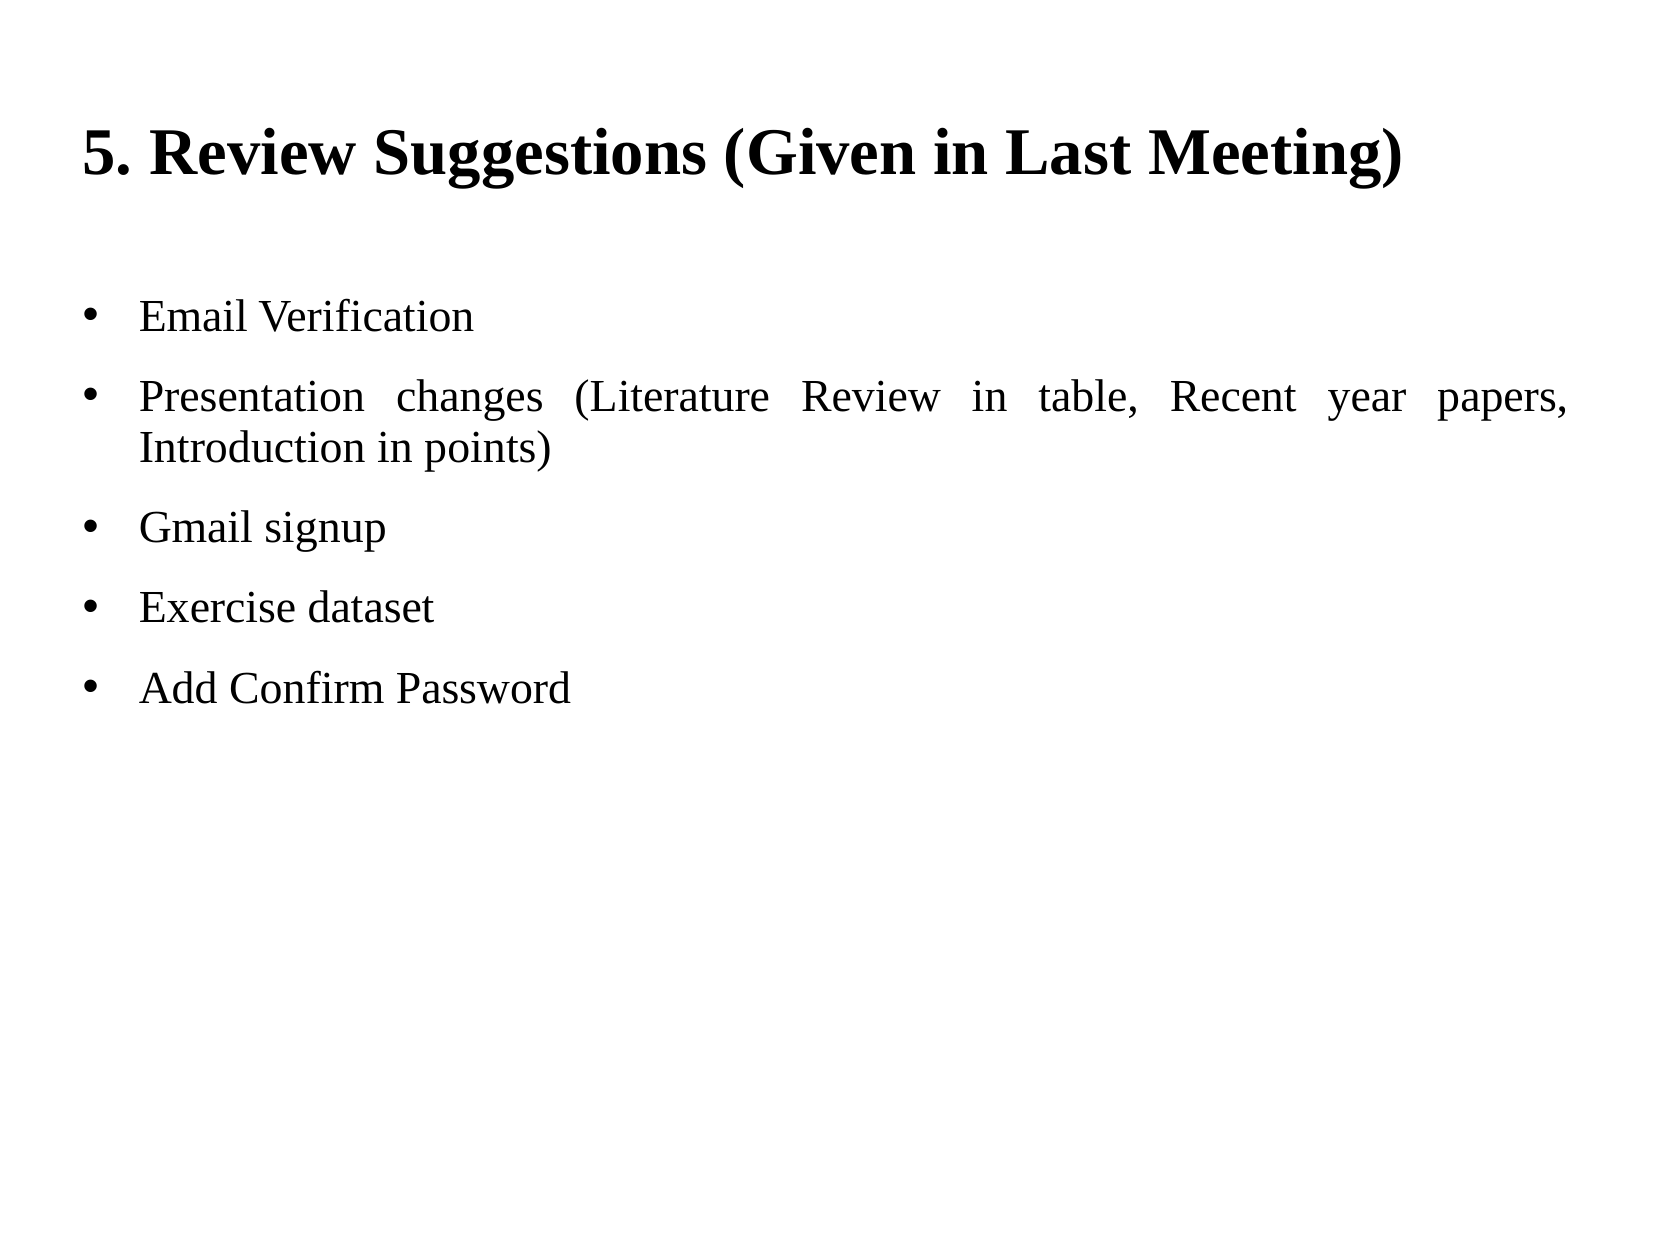

# 5. Review Suggestions (Given in Last Meeting)
Email Verification
Presentation changes (Literature Review in table, Recent year papers, Introduction in points)
Gmail signup
Exercise dataset
Add Confirm Password